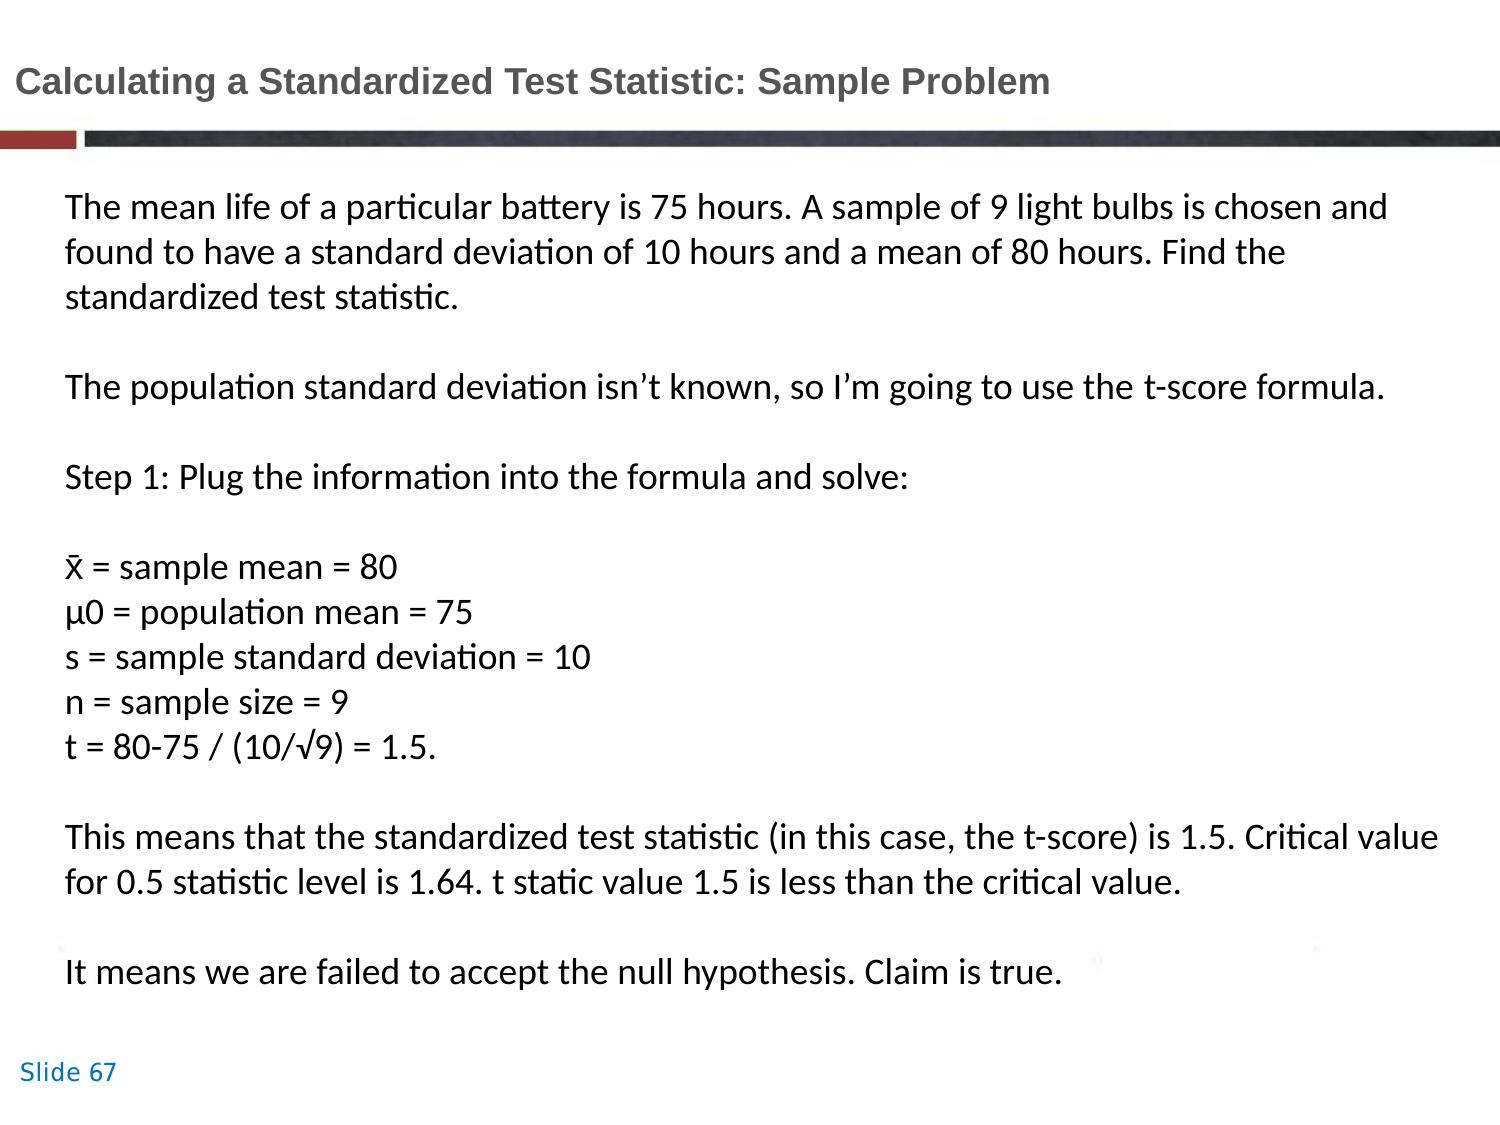

Calculating a Standardized Test Statistic: Sample Problem
The mean life of a particular battery is 75 hours. A sample of 9 light bulbs is chosen and found to have a standard deviation of 10 hours and a mean of 80 hours. Find the standardized test statistic.

The population standard deviation isn’t known, so I’m going to use the t-score formula.

Step 1: Plug the information into the formula and solve:
x̄ = sample mean = 80
μ0 = population mean = 75
s = sample standard deviation = 10
n = sample size = 9
t = 80-75 / (10/√9) = 1.5.

This means that the standardized test statistic (in this case, the t-score) is 1.5. Critical value for 0.5 statistic level is 1.64. t static value 1.5 is less than the critical value.

It means we are failed to accept the null hypothesis. Claim is true.